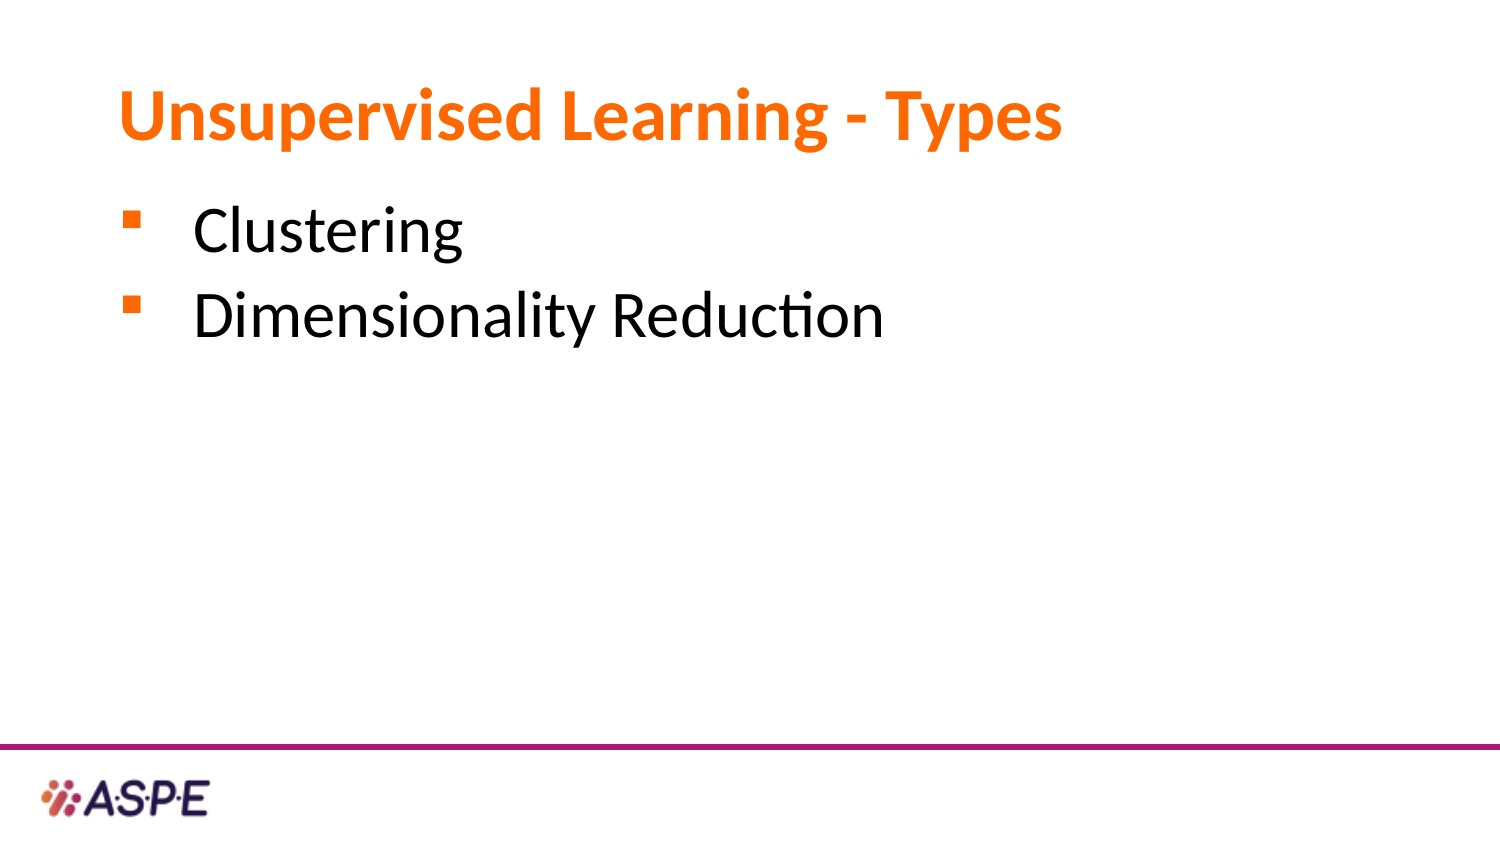

# Unsupervised Learning - Types
Clustering
Dimensionality Reduction